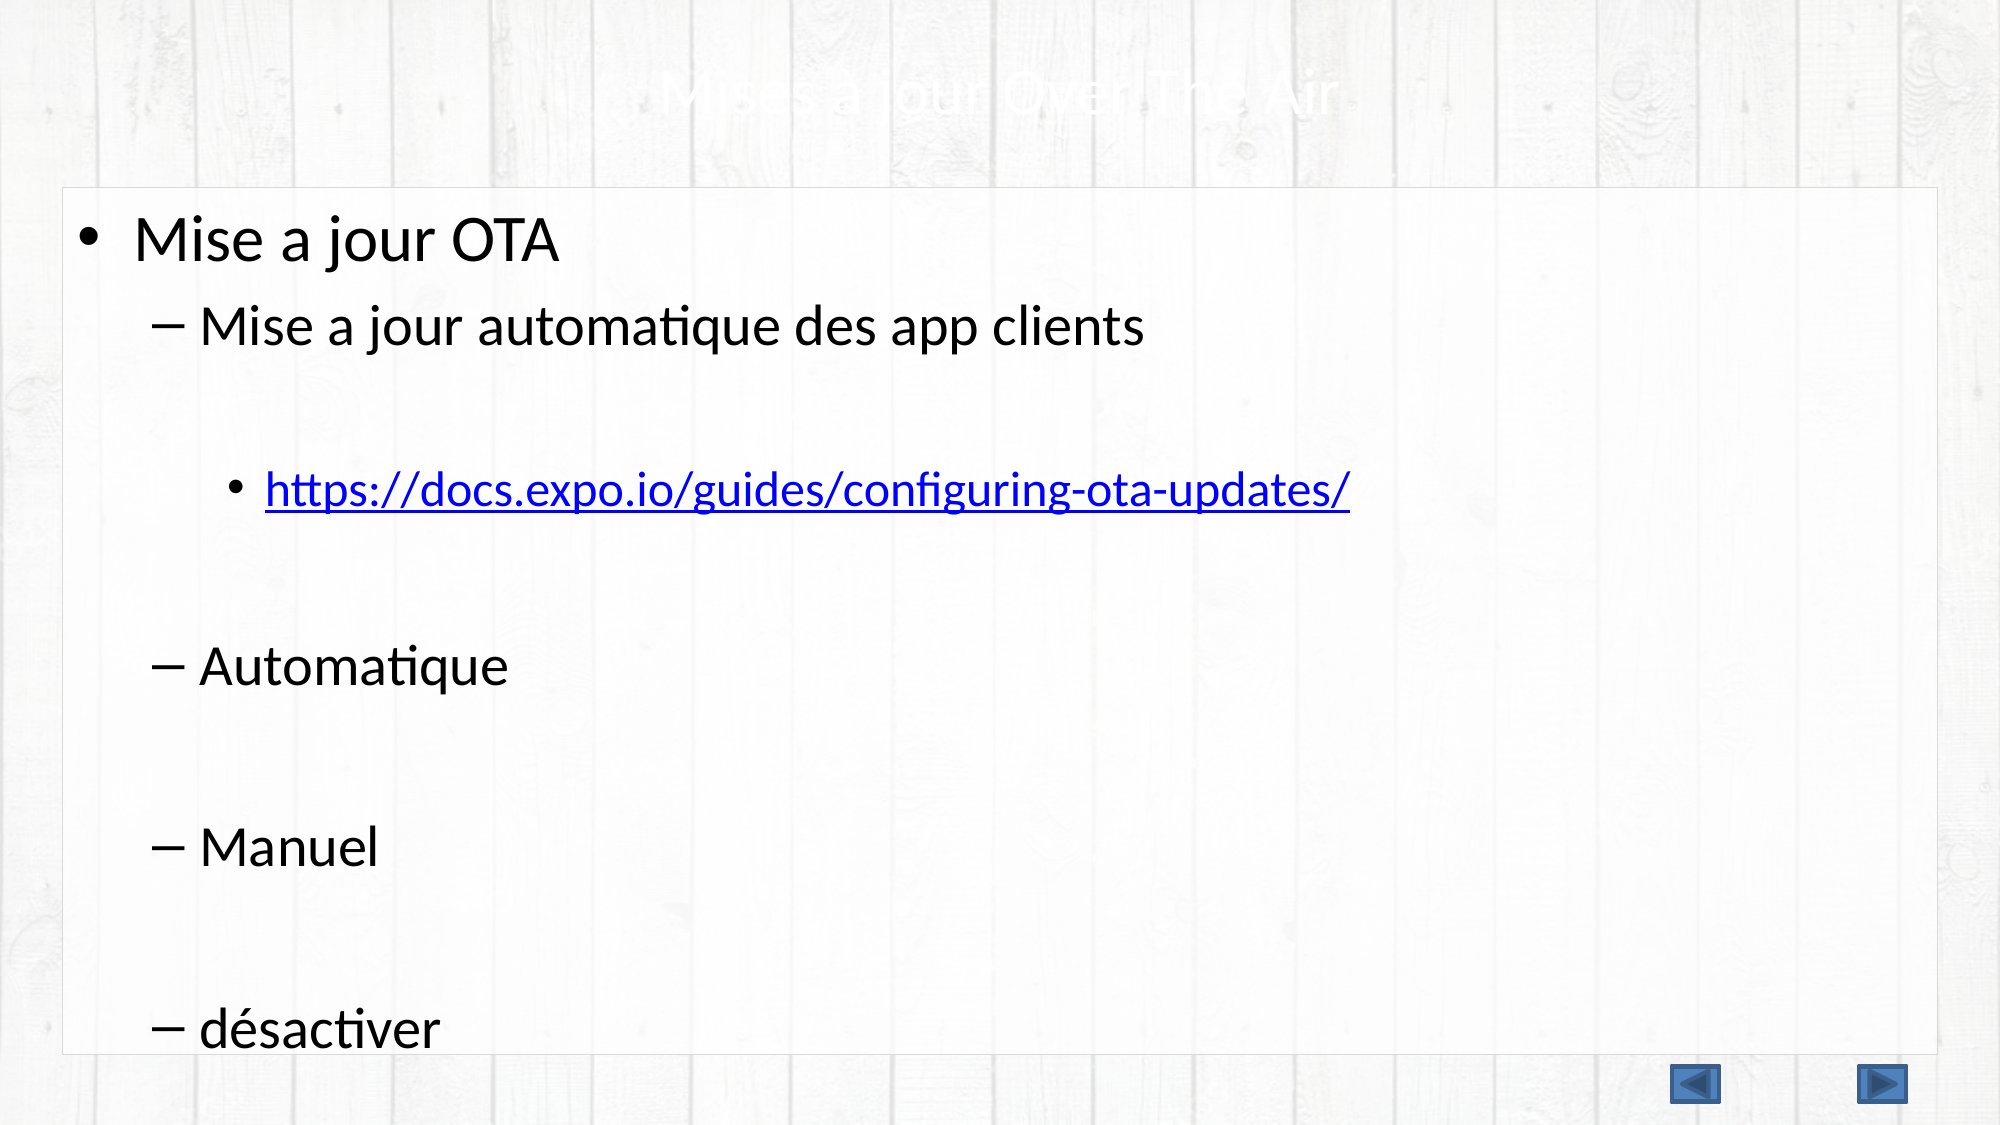

# Mises à jour Over The Air
Mise a jour OTA
Mise a jour automatique des app clients

https://docs.expo.io/guides/configuring-ota-updates/

Automatique

Manuel

désactiver